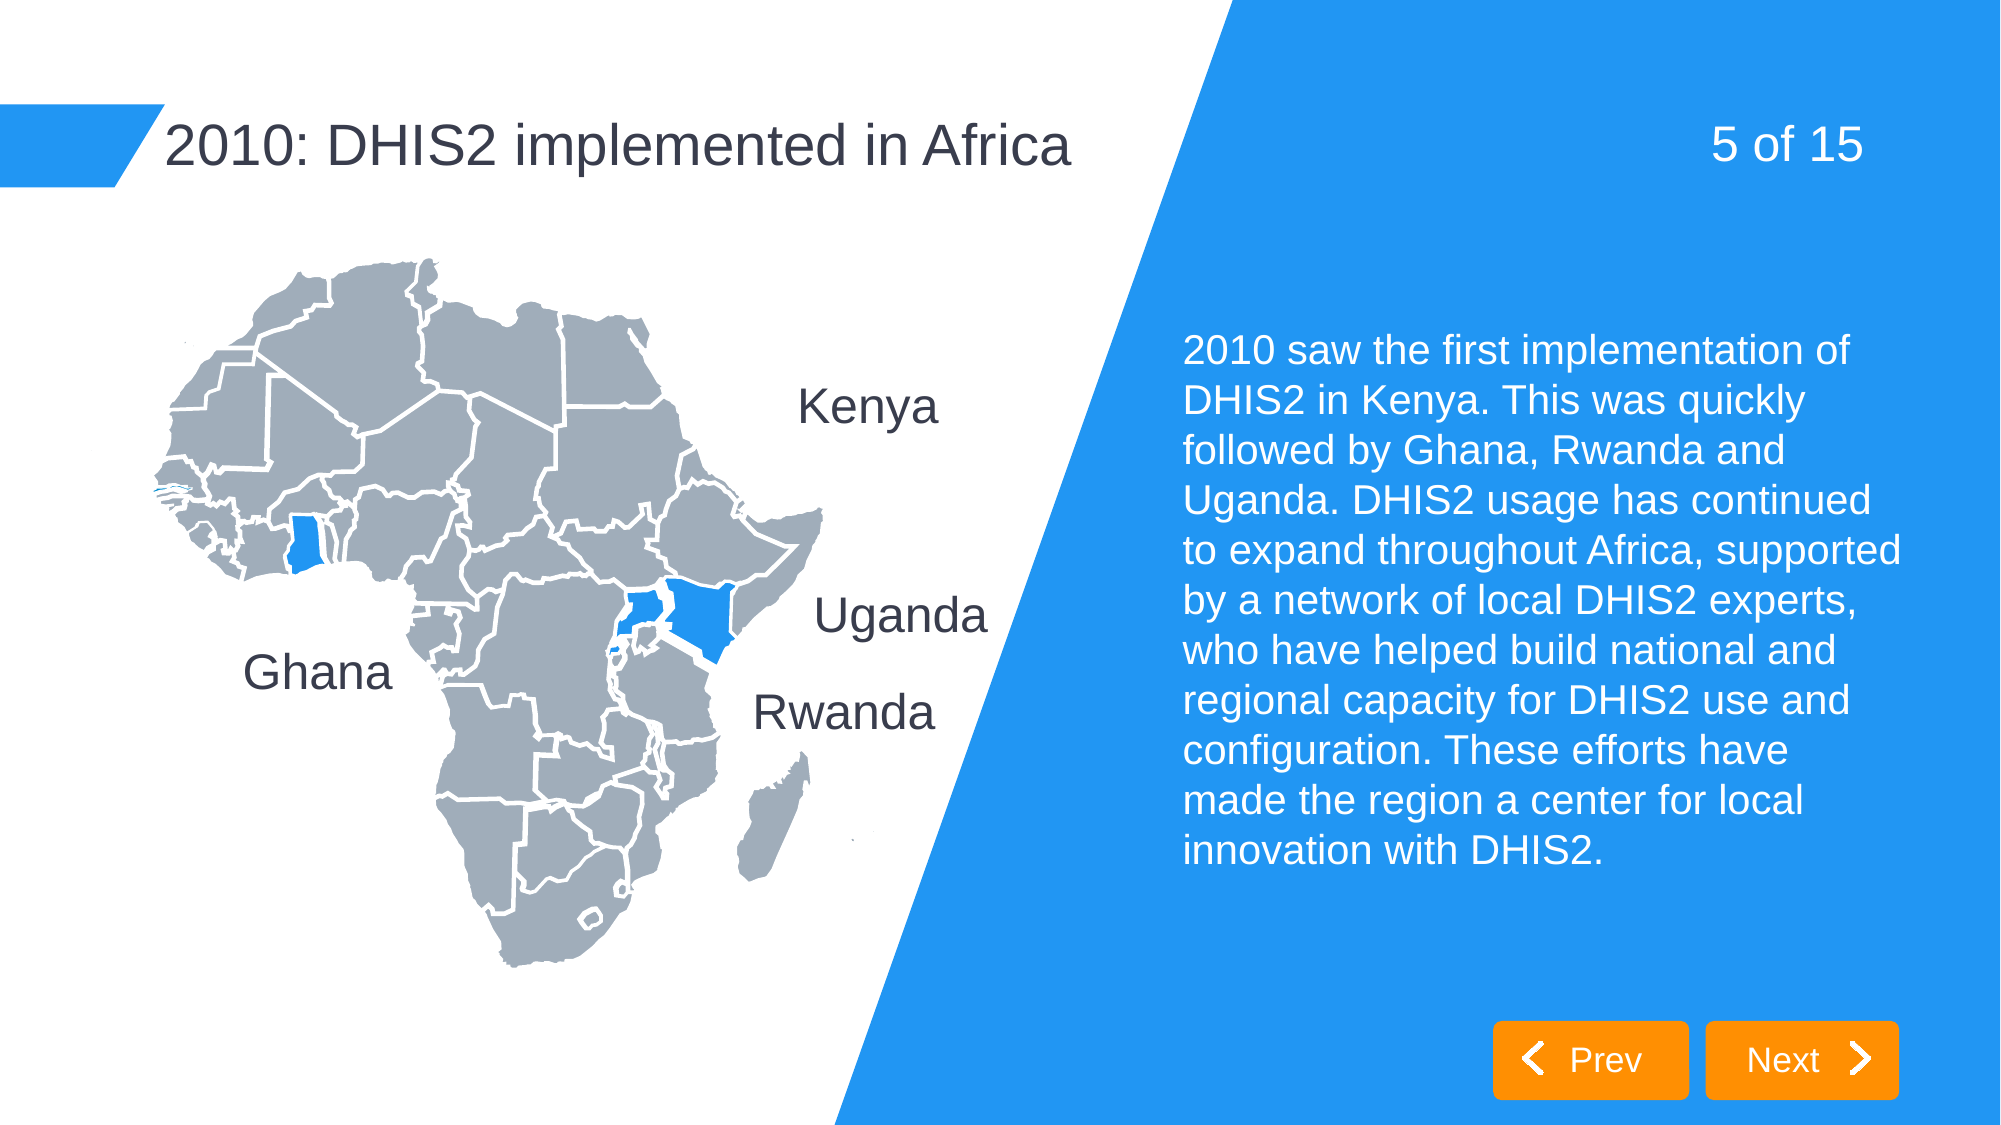

# 2010: DHIS2 implemented in Africa
5 of 15

2010 saw the first implementation of DHIS2 in Kenya. This was quickly followed by Ghana, Rwanda and Uganda. DHIS2 usage has continued to expand throughout Africa, supported by a network of local DHIS2 experts, who have helped build national and regional capacity for DHIS2 use and configuration. These efforts have made the region a center for local innovation with DHIS2.
Kenya

Uganda

Ghana

Rwanda
Prev

Next